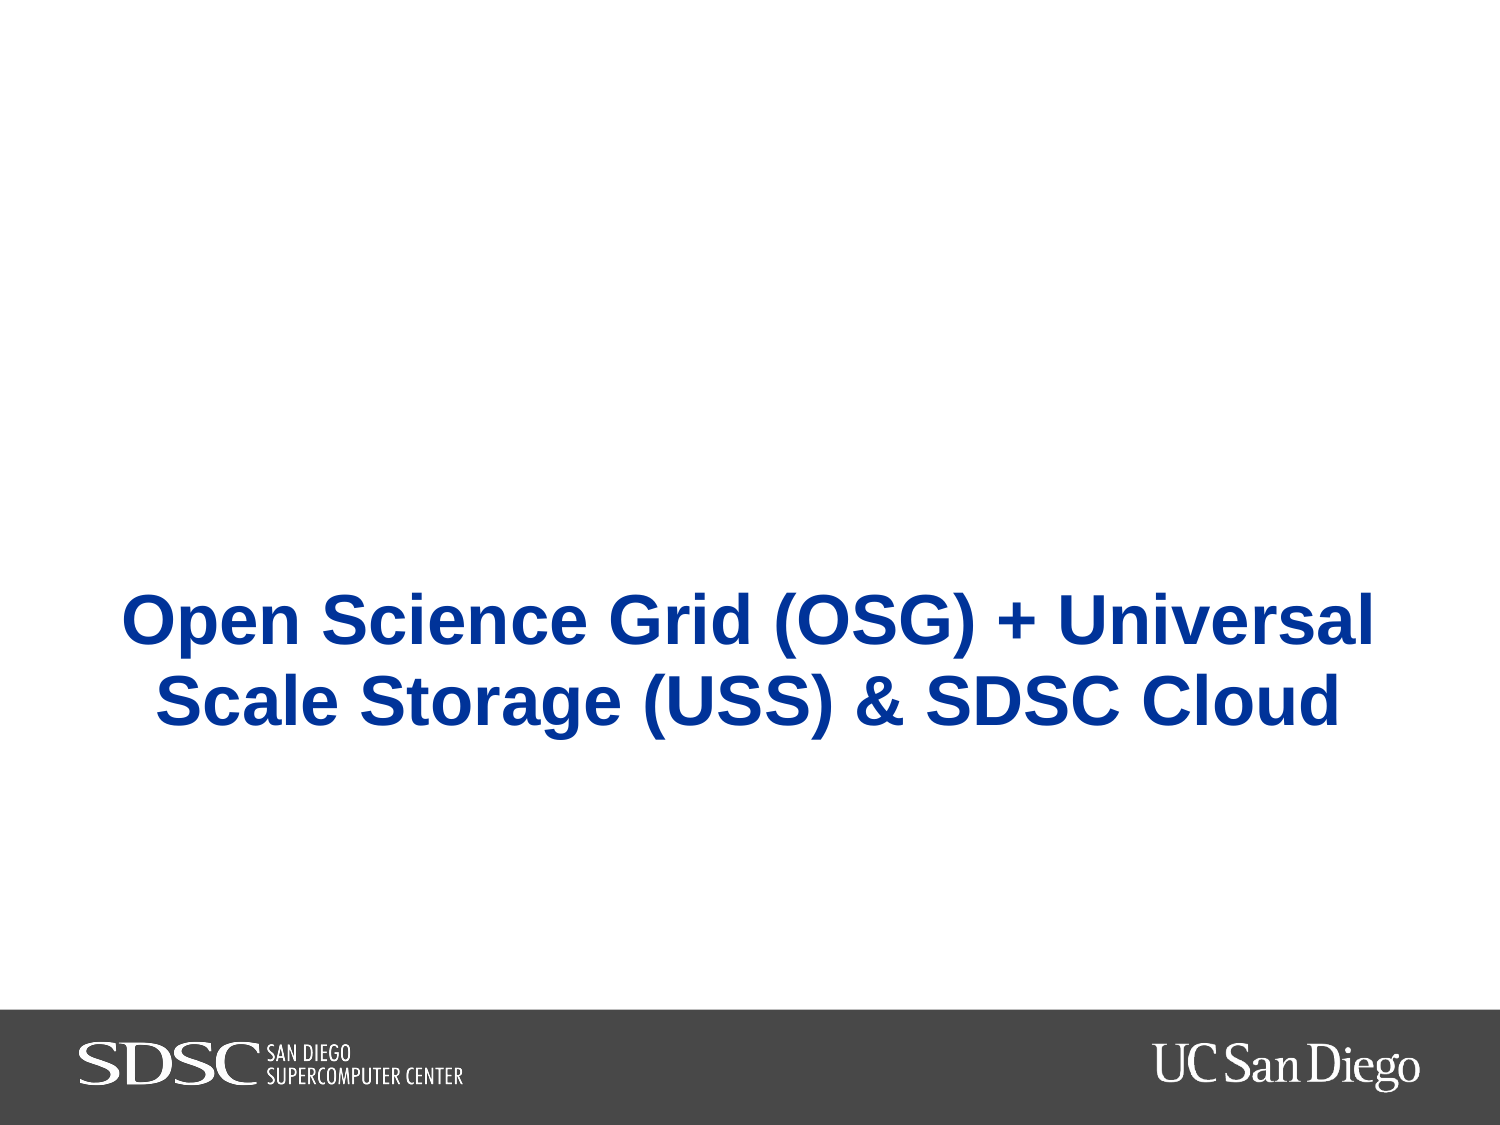

# Open Science Grid (OSG) + Universal Scale Storage (USS) & SDSC Cloud